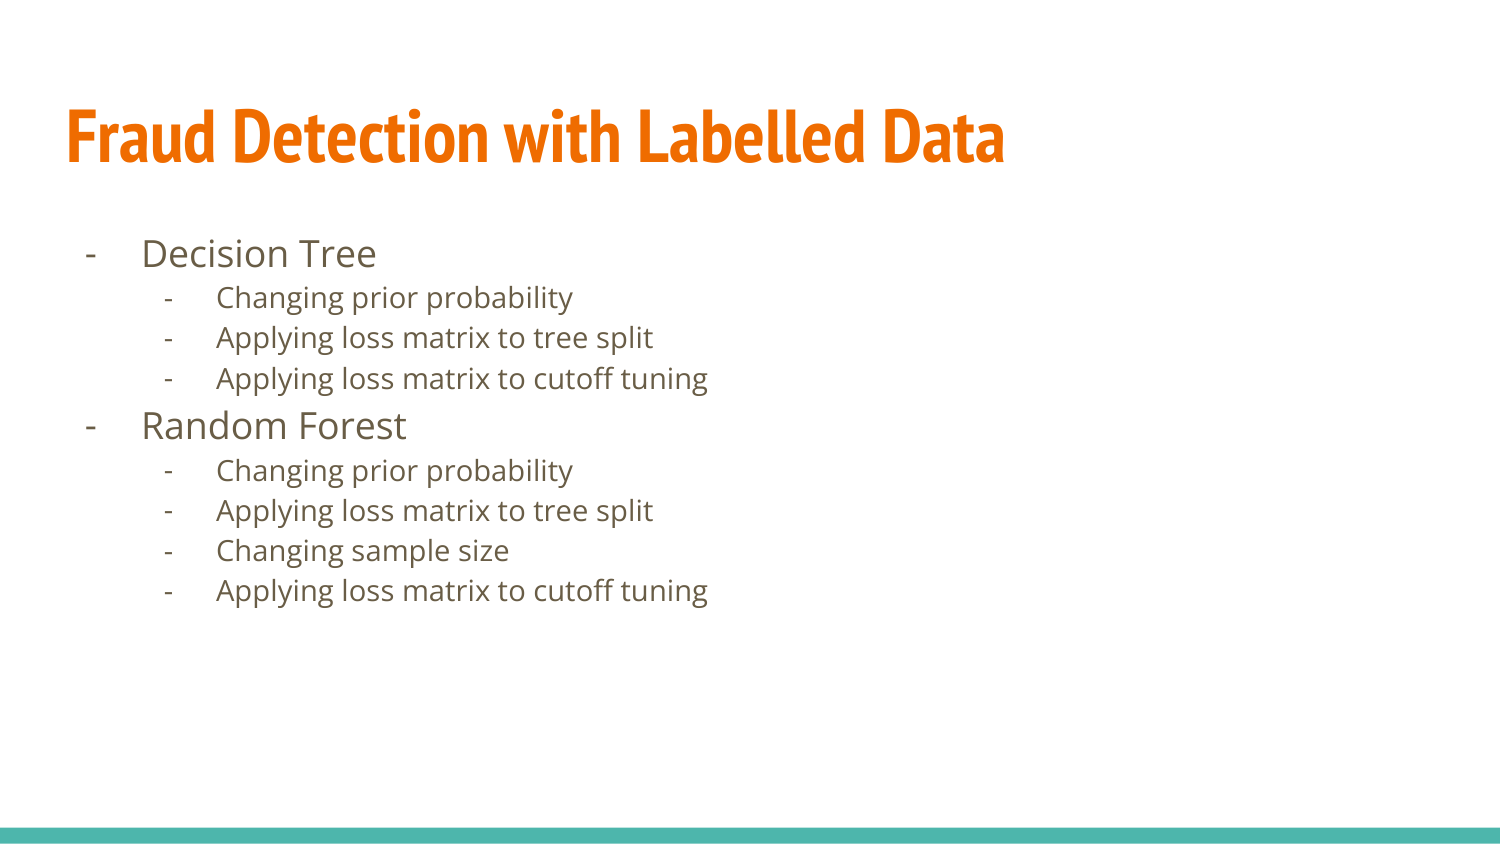

# Fraud Detection with Labelled Data
Decision Tree
Changing prior probability
Applying loss matrix to tree split
Applying loss matrix to cutoff tuning
Random Forest
Changing prior probability
Applying loss matrix to tree split
Changing sample size
Applying loss matrix to cutoff tuning